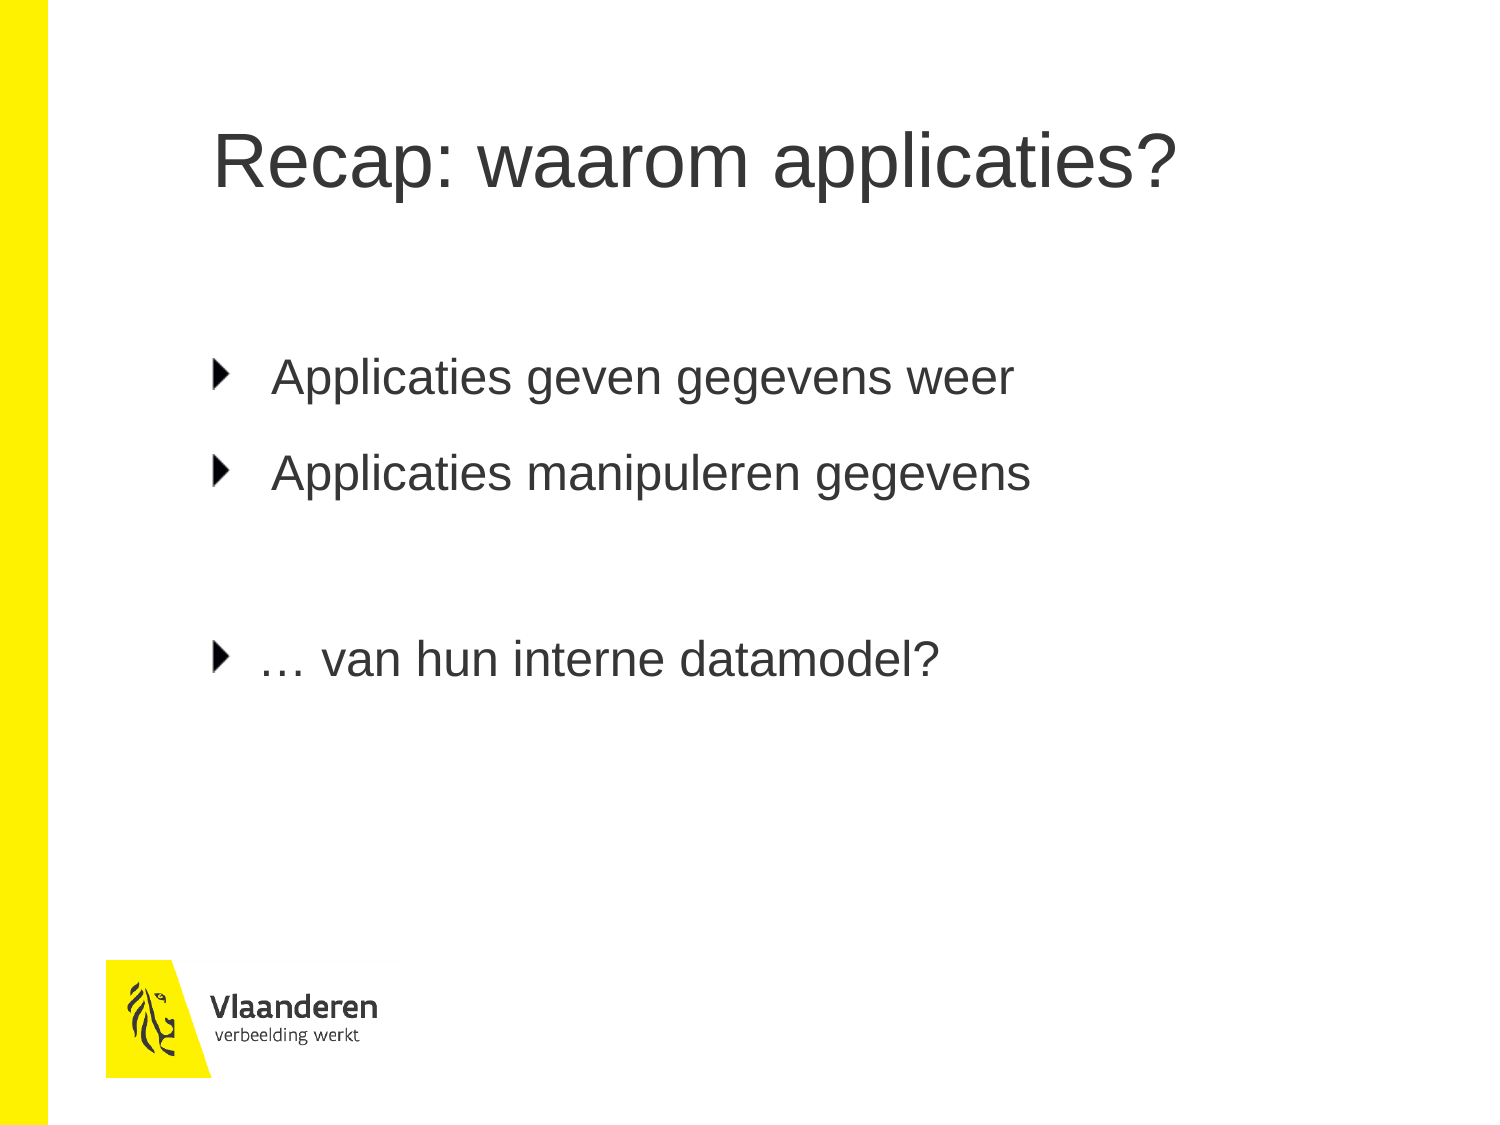

# Recap: waarom applicaties?
 Applicaties geven gegevens weer
 Applicaties manipuleren gegevens
… van hun interne datamodel?